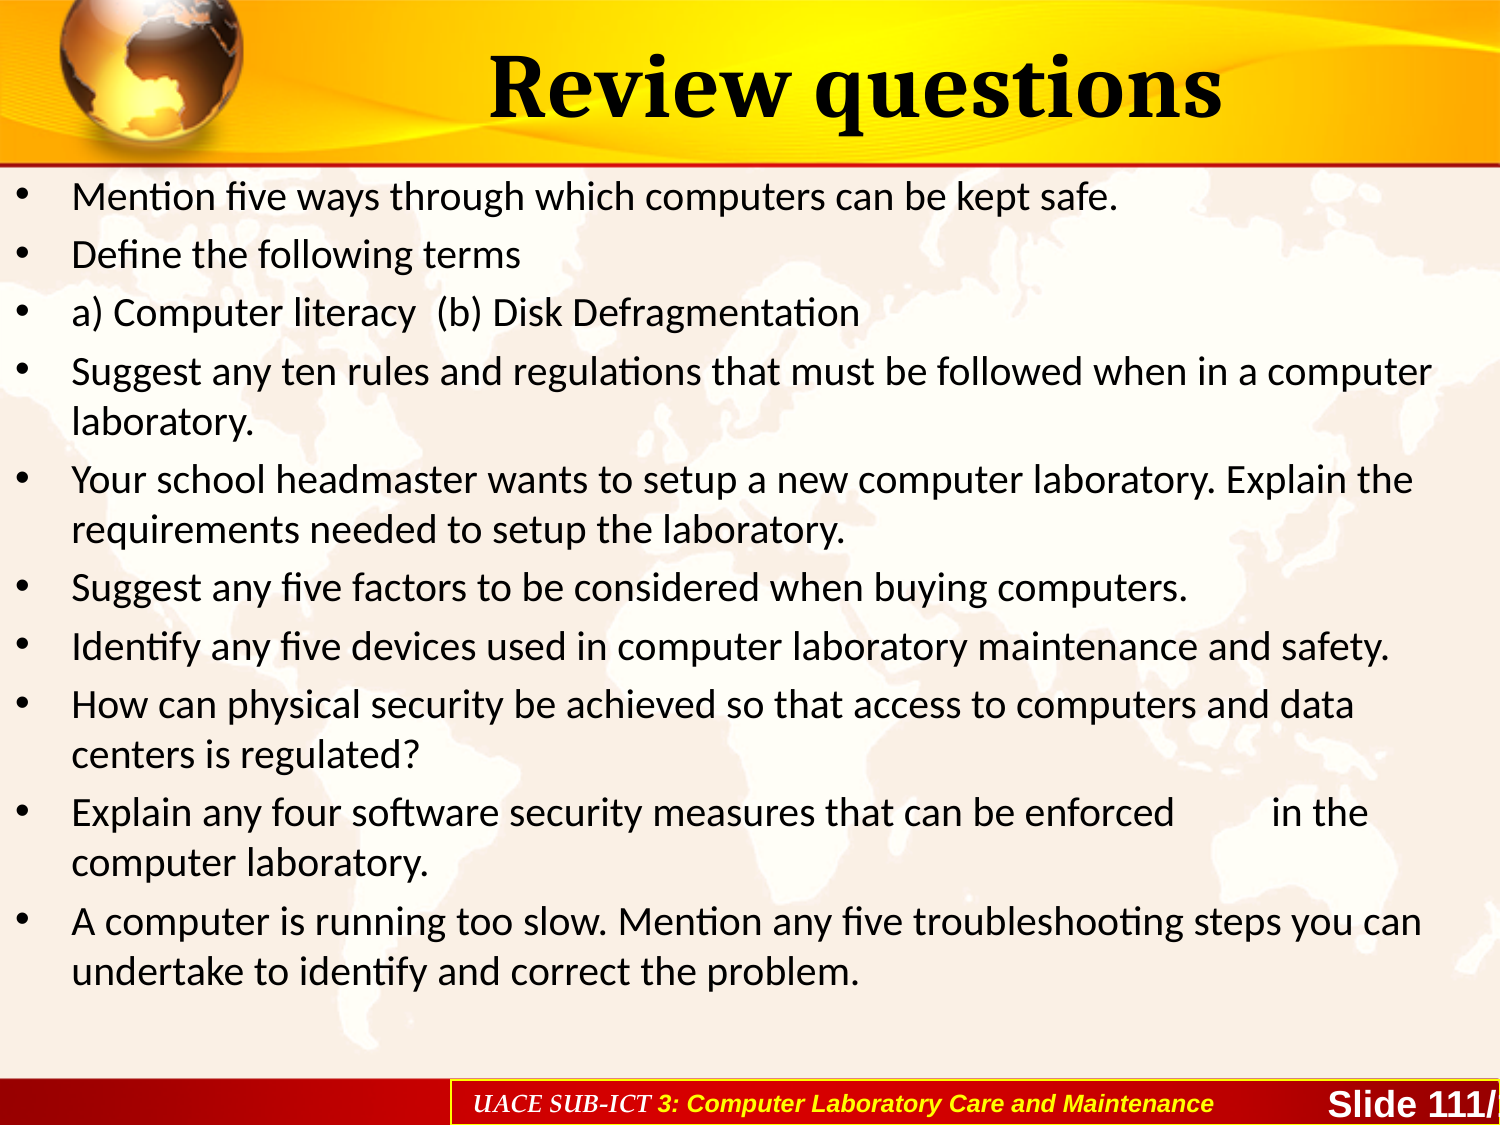

# Review questions
Mention five ways through which computers can be kept safe.
Define the following terms
a) Computer literacy  (b) Disk Defragmentation
Suggest any ten rules and regulations that must be followed when in a computer laboratory.
Your school headmaster wants to setup a new computer laboratory. Explain the requirements needed to setup the laboratory.
Suggest any five factors to be considered when buying computers.
Identify any five devices used in computer laboratory maintenance and safety.
How can physical security be achieved so that access to computers and data centers is regulated?
Explain any four software security measures that can be enforced	in the computer laboratory.
A computer is running too slow. Mention any five troubleshooting steps you can undertake to identify and correct the problem.